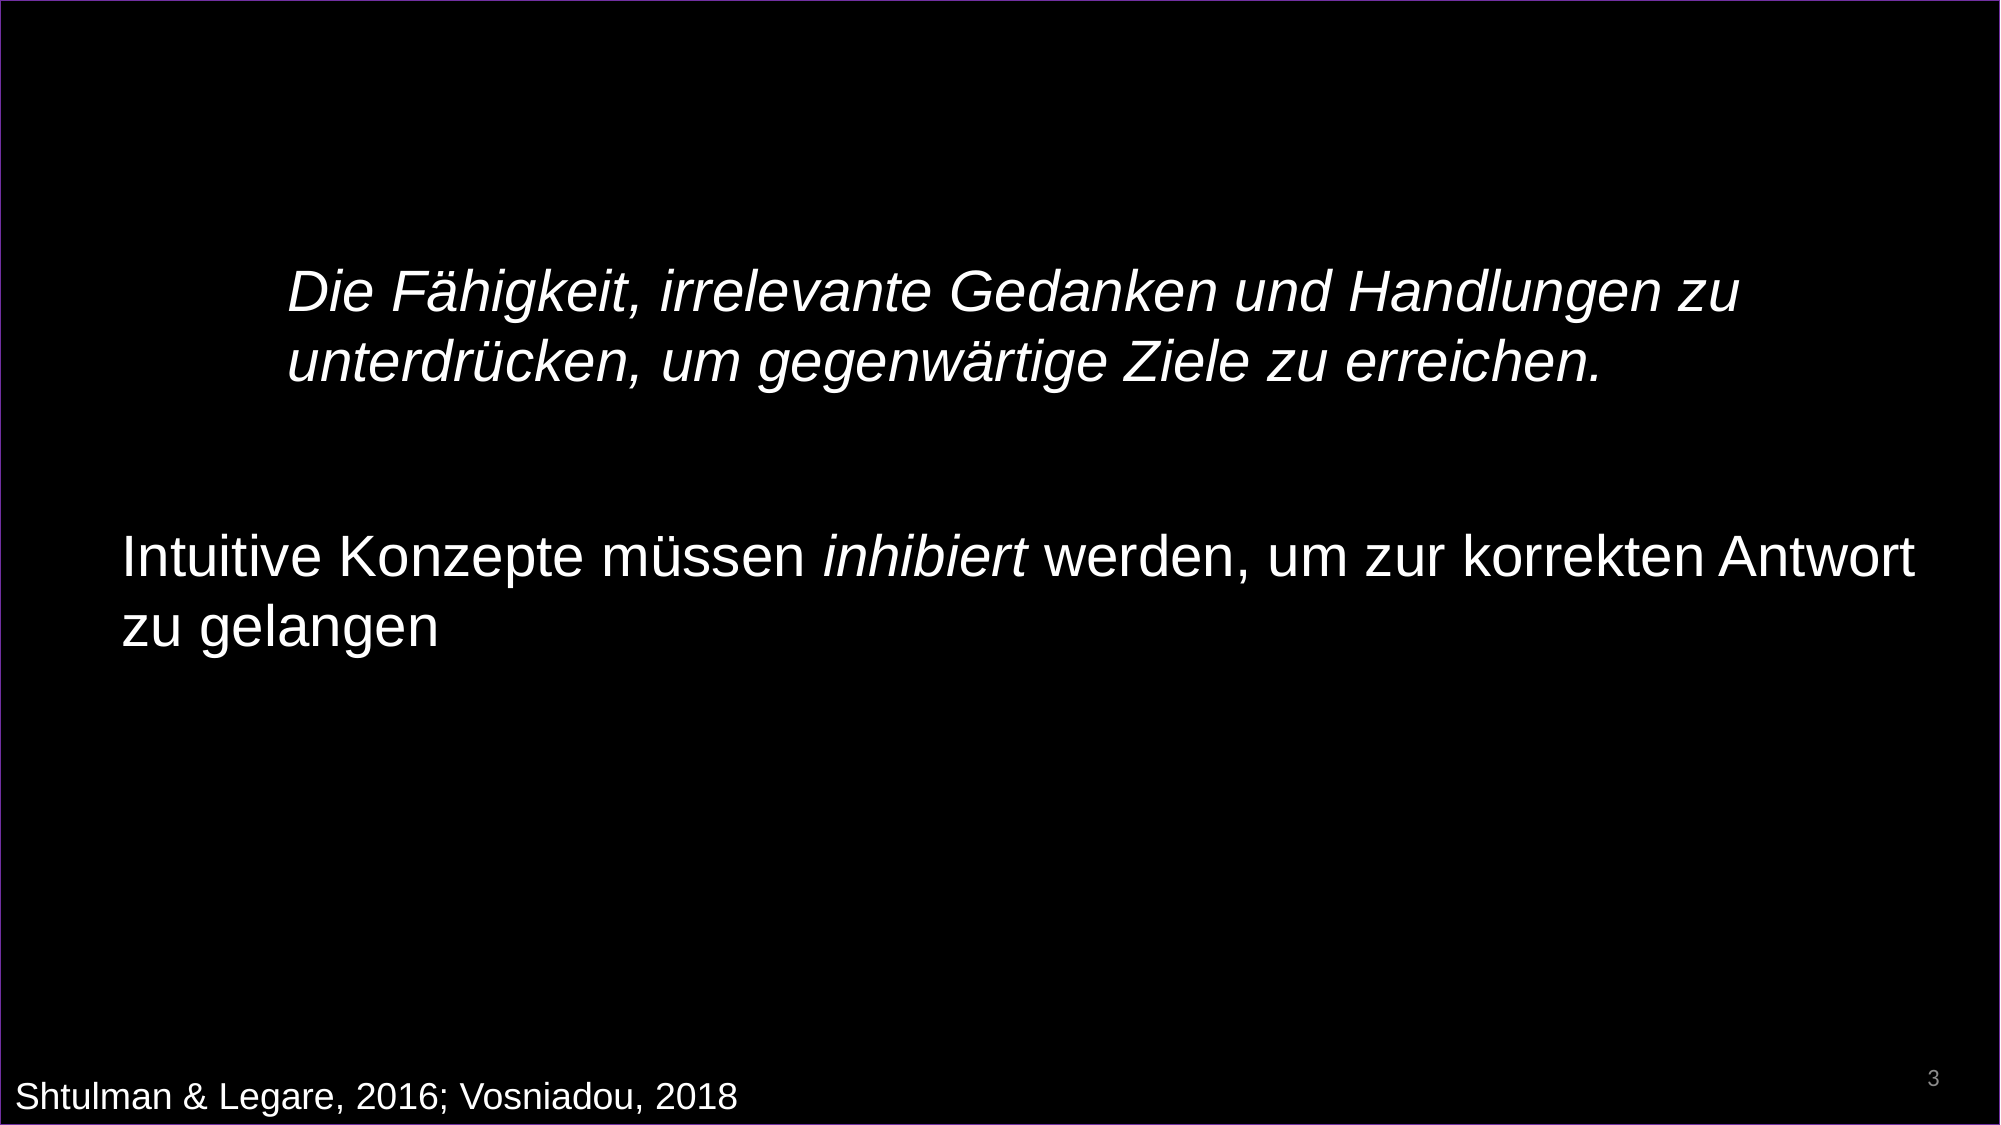

Die Fähigkeit, irrelevante Gedanken und Handlungen zu unterdrücken, um gegenwärtige Ziele zu erreichen.
Intuitive Konzepte müssen inhibiert werden, um zur korrekten Antwort zu gelangen
3
Shtulman & Legare, 2016; Vosniadou, 2018